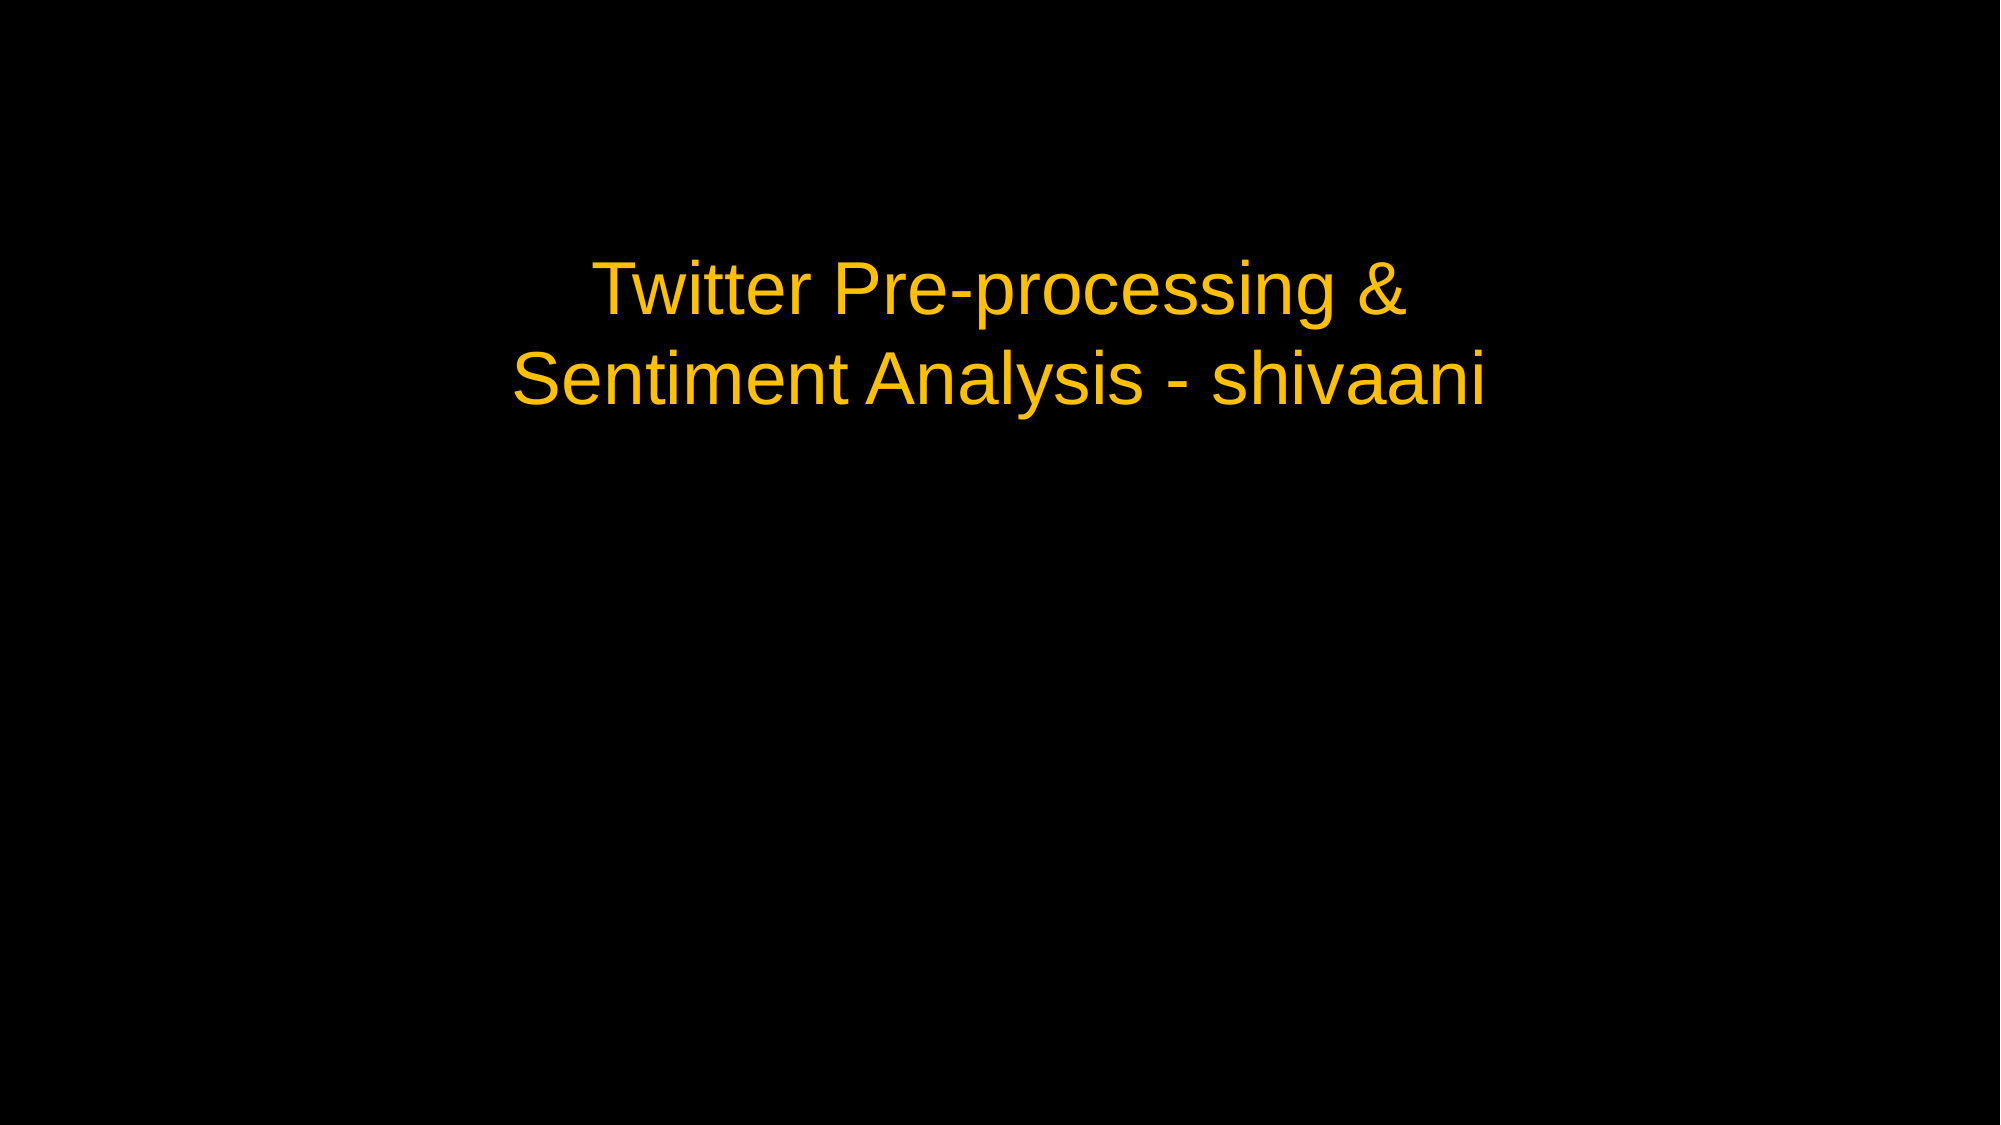

Twitter Pre-processing & Sentiment Analysis - shivaani